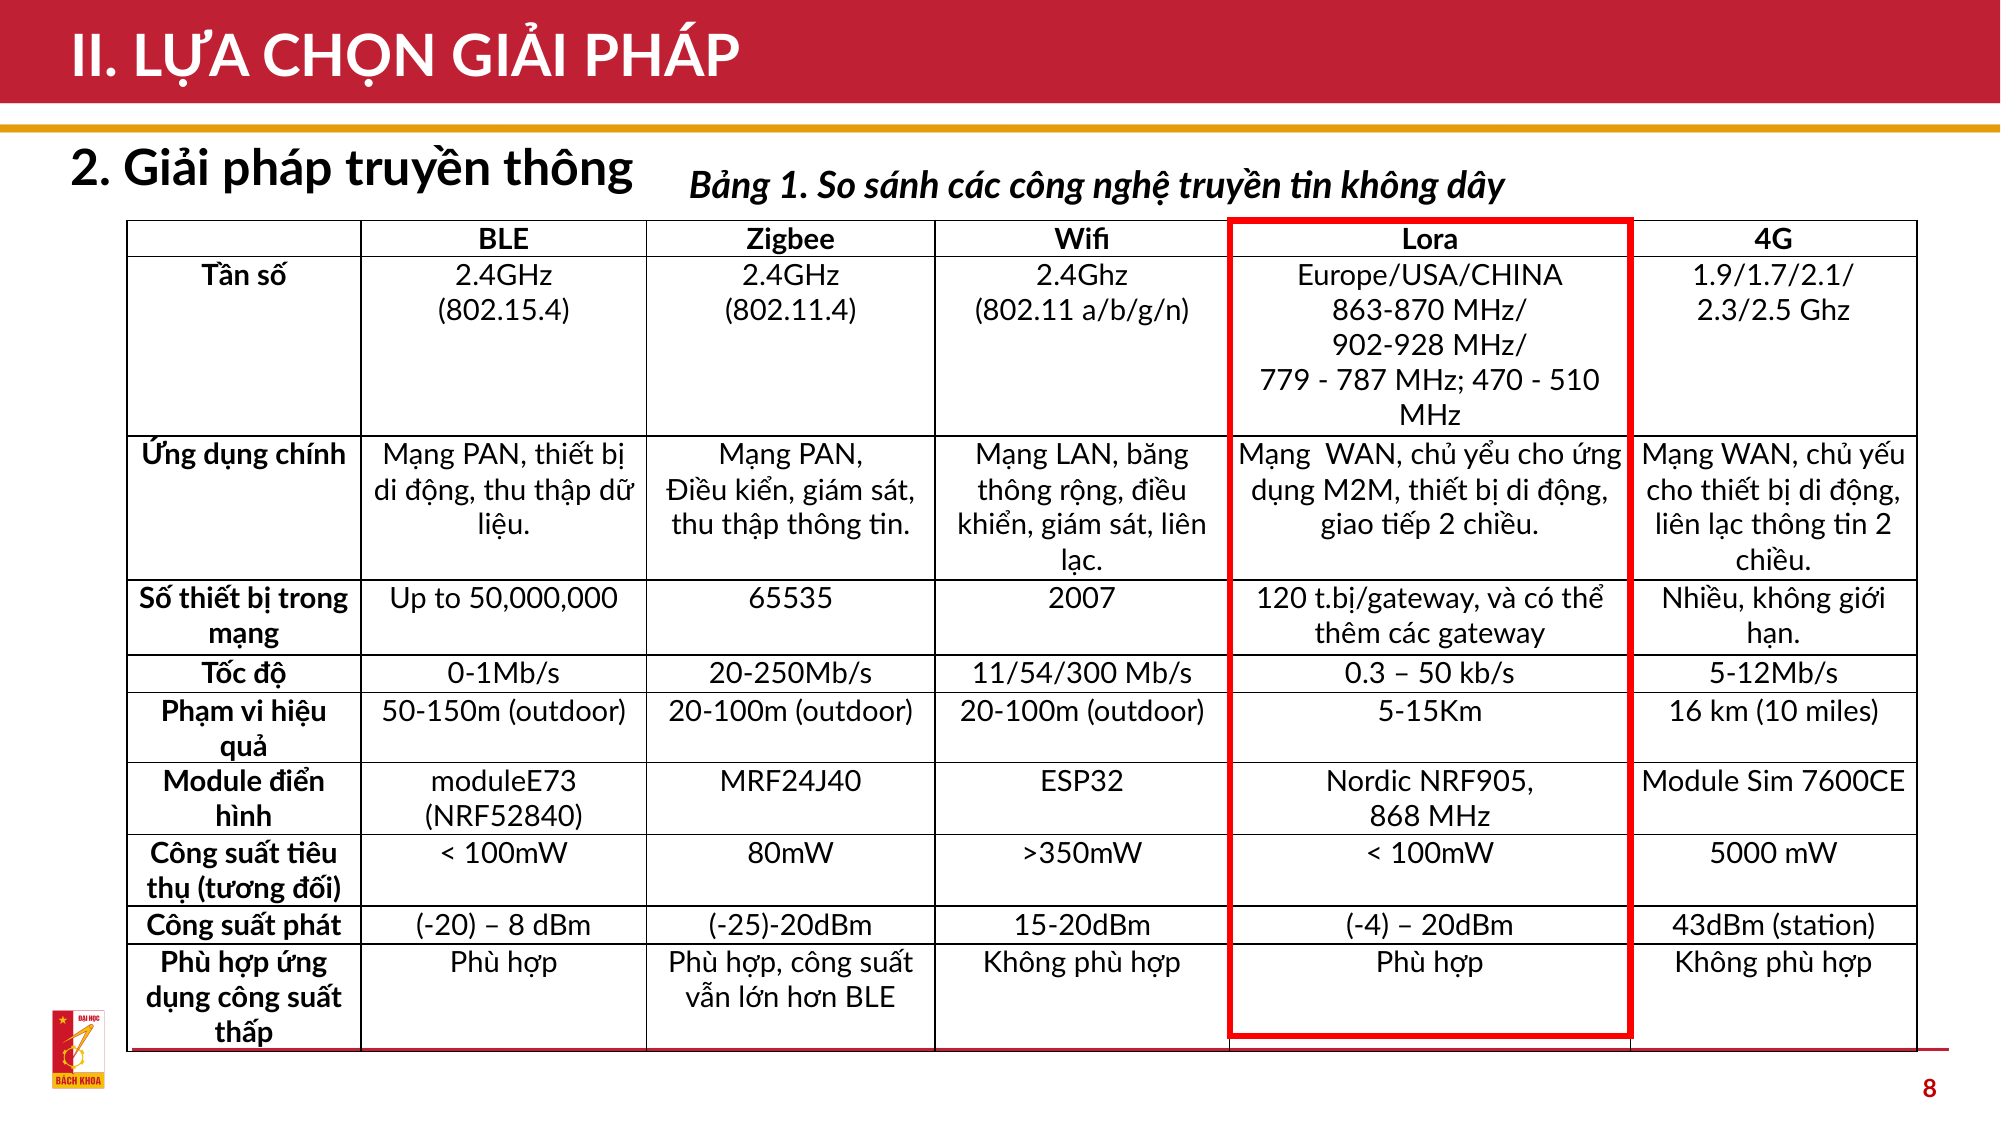

# II. LỰA CHỌN GIẢI PHÁP
2. Giải pháp truyền thông
Bảng 1. So sánh các công nghệ truyền tin không dây
|  | BLE | Zigbee | Wifi | Lora | 4G |
| --- | --- | --- | --- | --- | --- |
| Tần số | 2.4GHz (802.15.4) | 2.4GHz (802.11.4) | 2.4Ghz (802.11 a/b/g/n) | Europe/USA/CHINA 863-870 MHz/ 902-928 MHz/ 779 - 787 MHz; 470 - 510 MHz | 1.9/1.7/2.1/ 2.3/2.5 Ghz |
| Ứng dụng chính | Mạng PAN, thiết bị di động, thu thập dữ liệu. | Mạng PAN, Điều kiển, giám sát, thu thập thông tin. | Mạng LAN, băng thông rộng, điều khiển, giám sát, liên lạc. | Mạng WAN, chủ yểu cho ứng dụng M2M, thiết bị di động, giao tiếp 2 chiều. | Mạng WAN, chủ yếu cho thiết bị di động, liên lạc thông tin 2 chiều. |
| Số thiết bị trong mạng | Up to 50,000,000 | 65535 | 2007 | 120 t.bị/gateway, và có thể thêm các gateway | Nhiều, không giới hạn. |
| Tốc độ | 0-1Mb/s | 20-250Mb/s | 11/54/300 Mb/s | 0.3 – 50 kb/s | 5-12Mb/s |
| Phạm vi hiệu quả | 50-150m (outdoor) | 20-100m (outdoor) | 20-100m (outdoor) | 5-15Km | 16 km (10 miles) |
| Module điển hình | moduleE73 (NRF52840) | MRF24J40 | ESP32 | Nordic NRF905, 868 MHz | Module Sim 7600CE |
| Công suất tiêu thụ (tương đối) | < 100mW | 80mW | >350mW | < 100mW | 5000 mW |
| Công suất phát | (-20) – 8 dBm | (-25)-20dBm | 15-20dBm | (-4) – 20dBm | 43dBm (station) |
| Phù hợp ứng dụng công suất thấp | Phù hợp | Phù hợp, công suất vẫn lớn hơn BLE | Không phù hợp | Phù hợp | Không phù hợp |

8